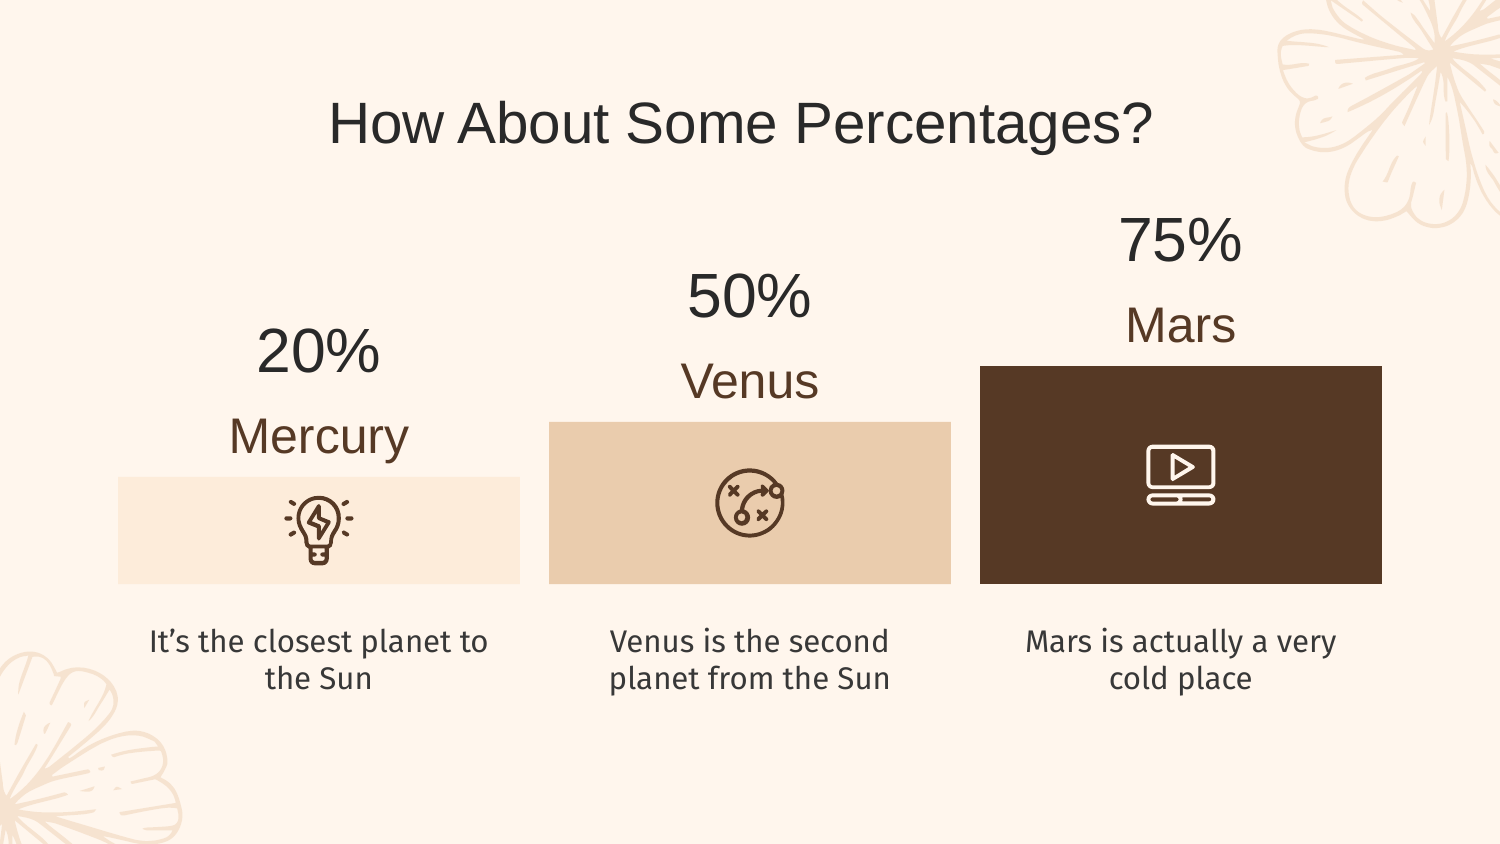

# How About Some Percentages?
75%
50%
Mars
20%
Venus

Mercury

It’s the closest planet to the Sun
Venus is the second planet from the Sun
Mars is actually a very cold place